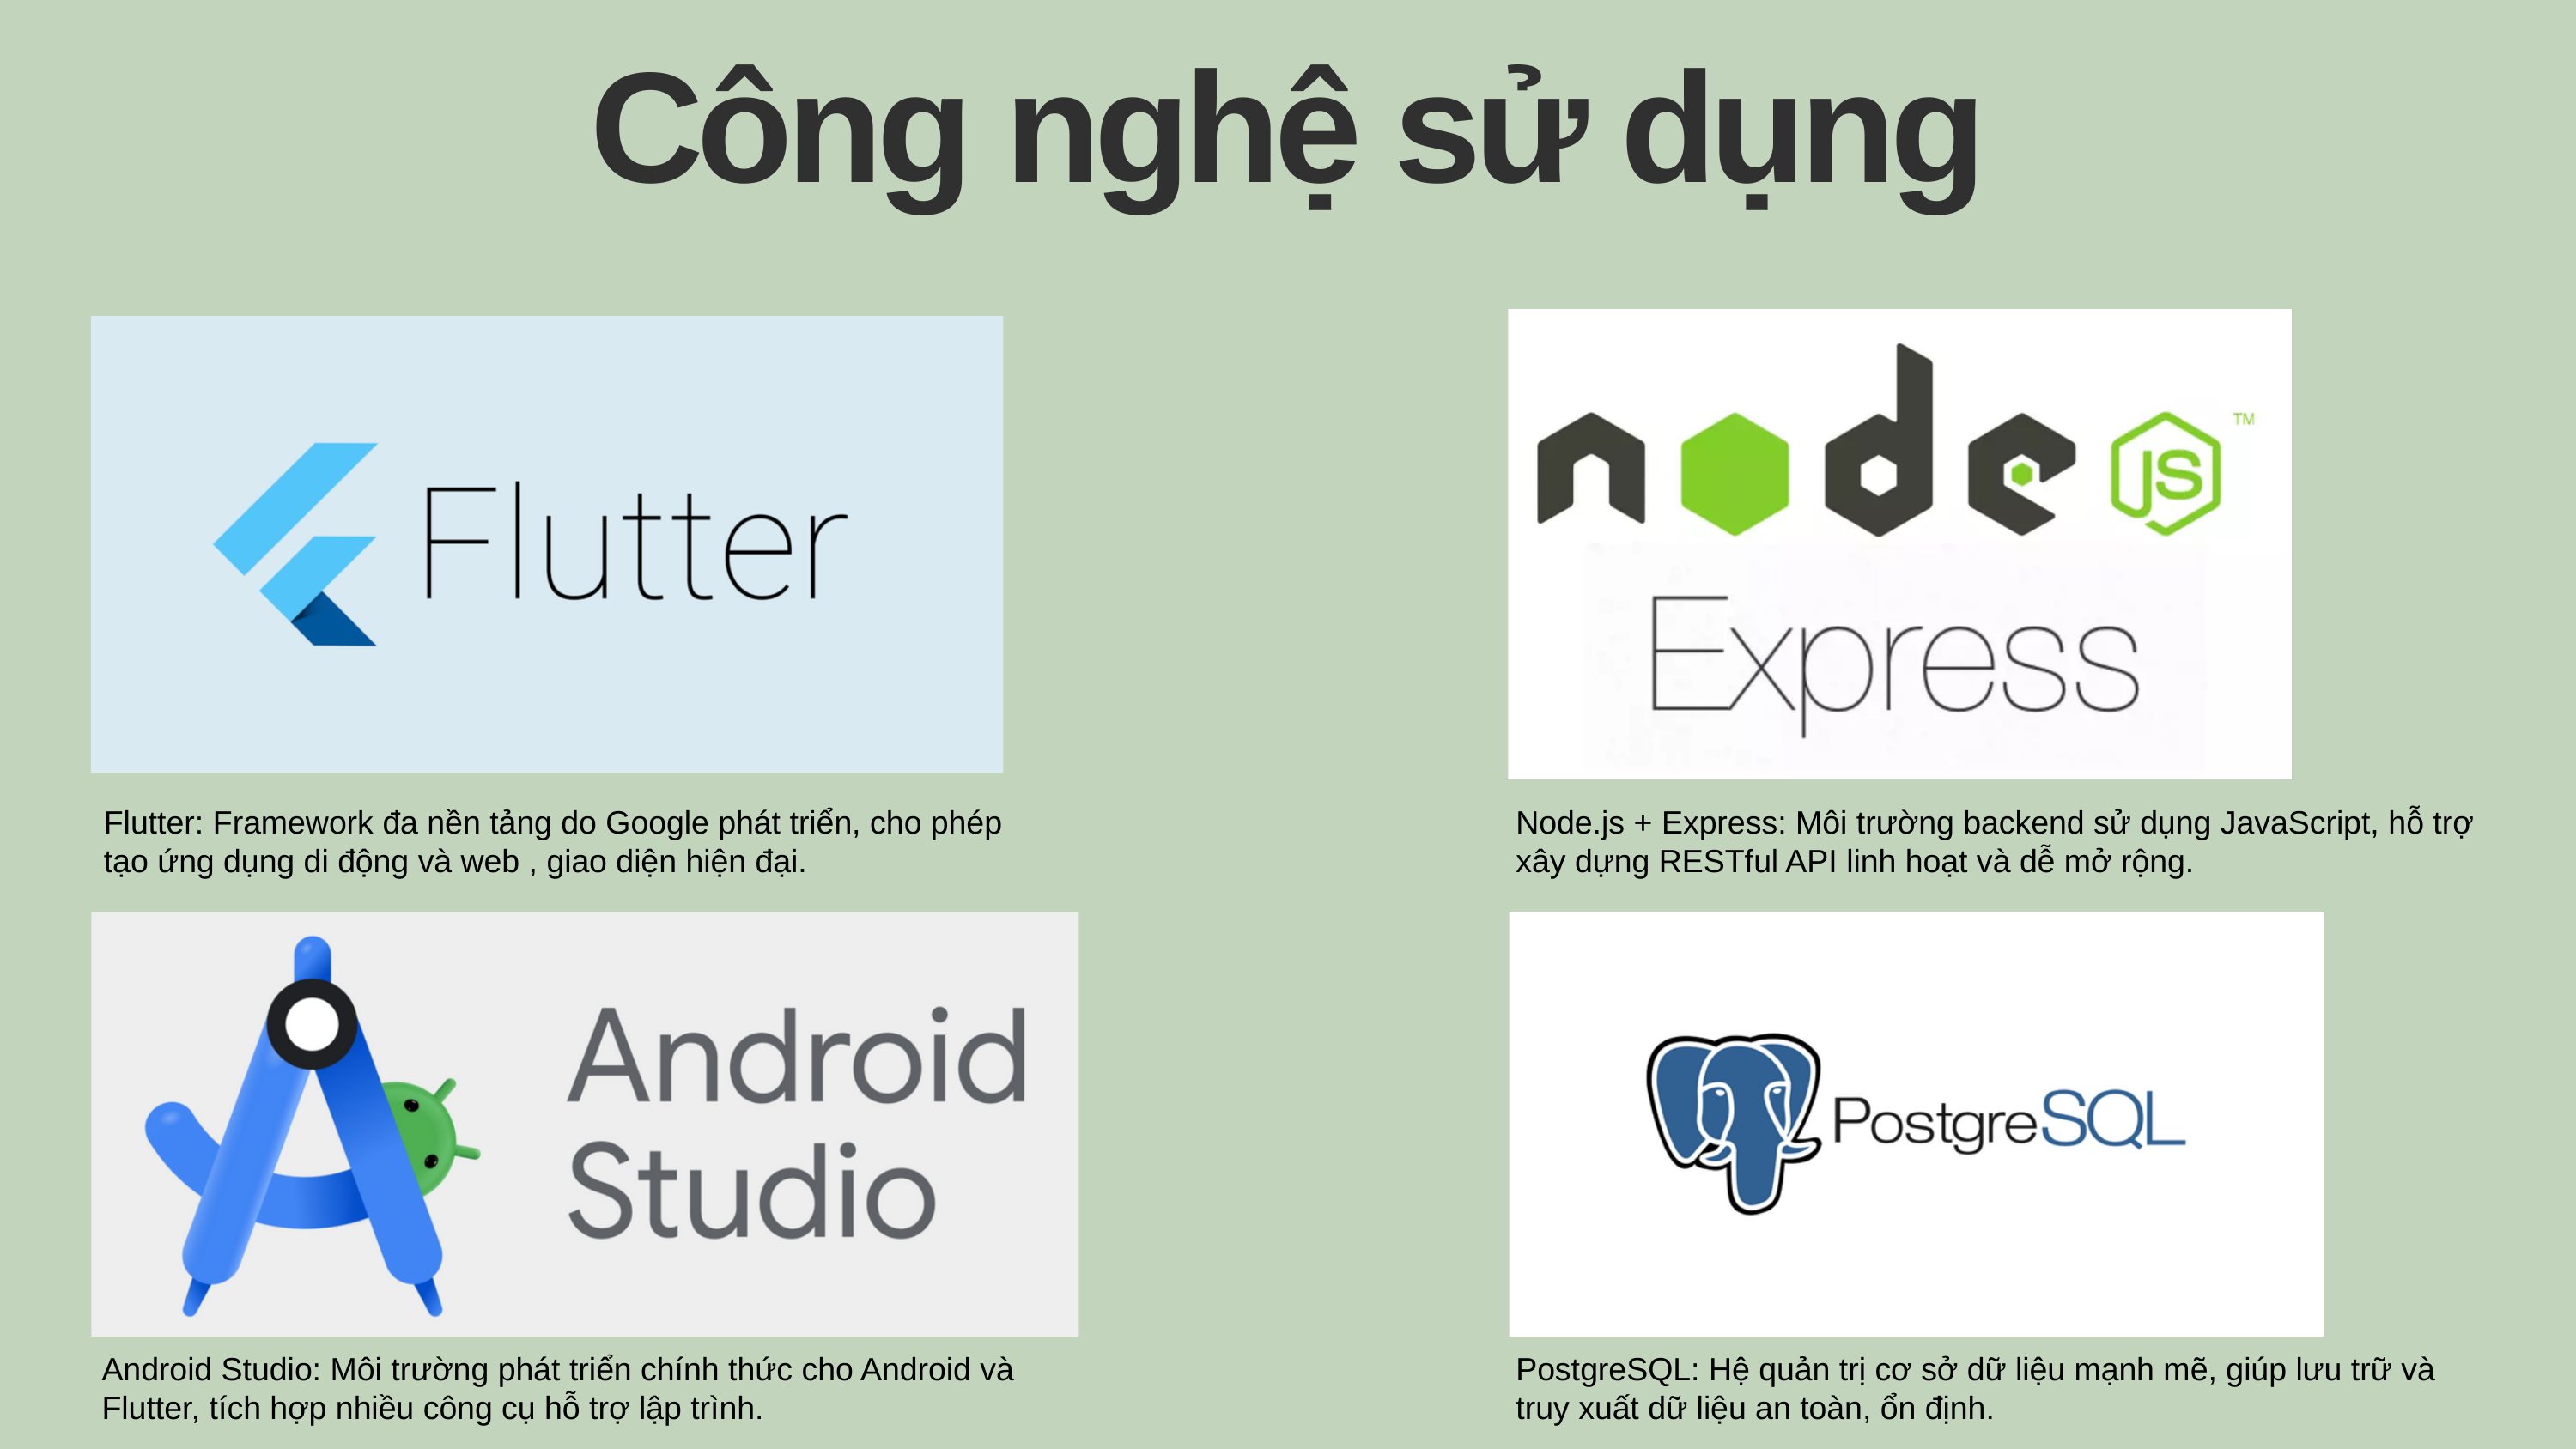

Công nghệ sử dụng

Flutter: Framework đa nền tảng do Google phát triển, cho phép tạo ứng dụng di động và web , giao diện hiện đại.
Node.js + Express: Môi trường backend sử dụng JavaScript, hỗ trợ xây dựng RESTful API linh hoạt và dễ mở rộng.

PostgreSQL: Hệ quản trị cơ sở dữ liệu mạnh mẽ, giúp lưu trữ và truy xuất dữ liệu an toàn, ổn định.
Android Studio: Môi trường phát triển chính thức cho Android và Flutter, tích hợp nhiều công cụ hỗ trợ lập trình.